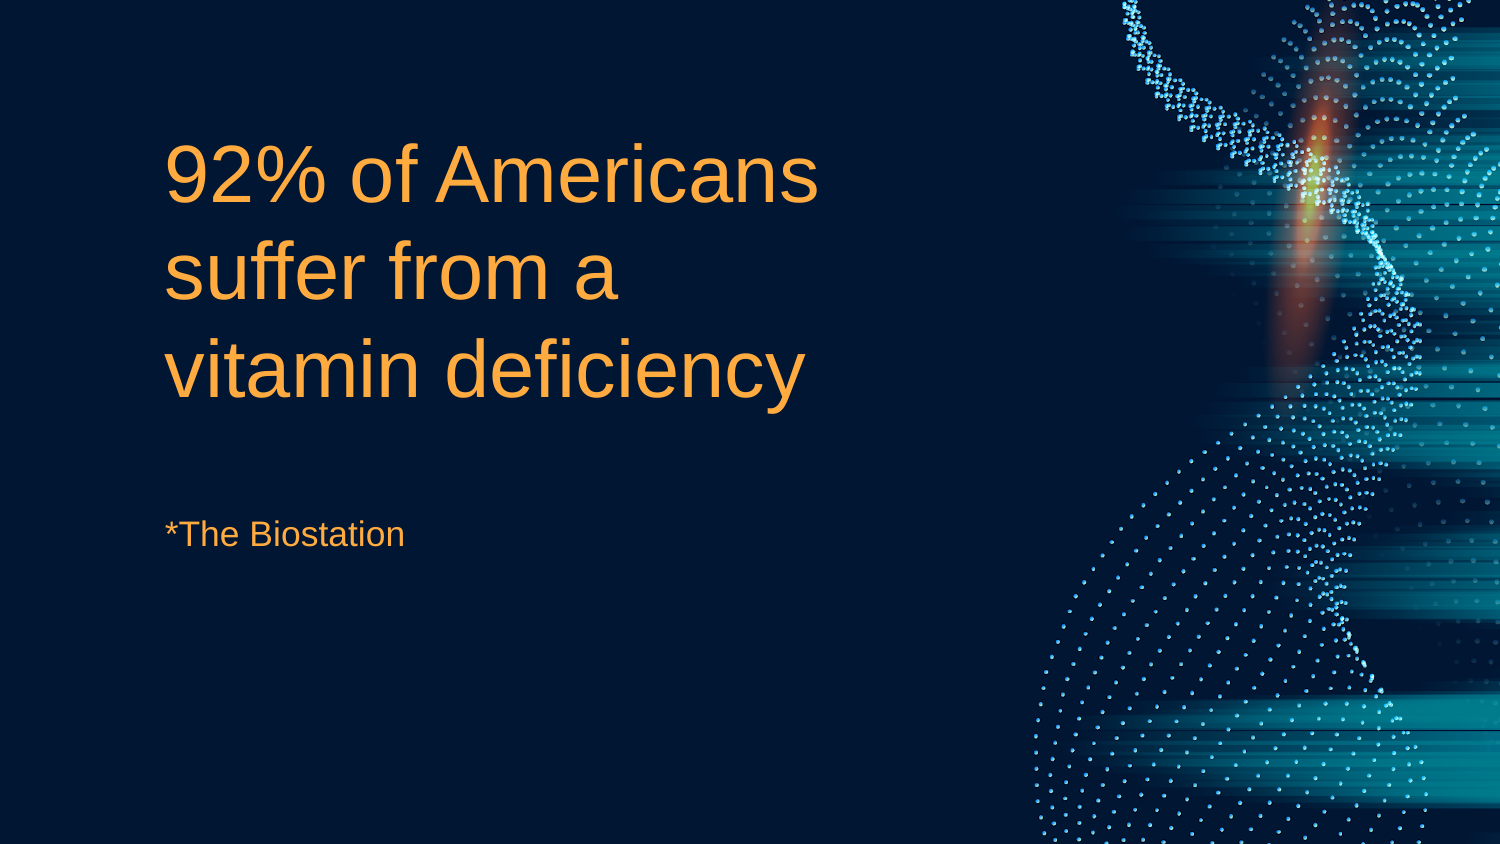

# 92% of Americans suffer from a vitamin deficiency

*The Biostation